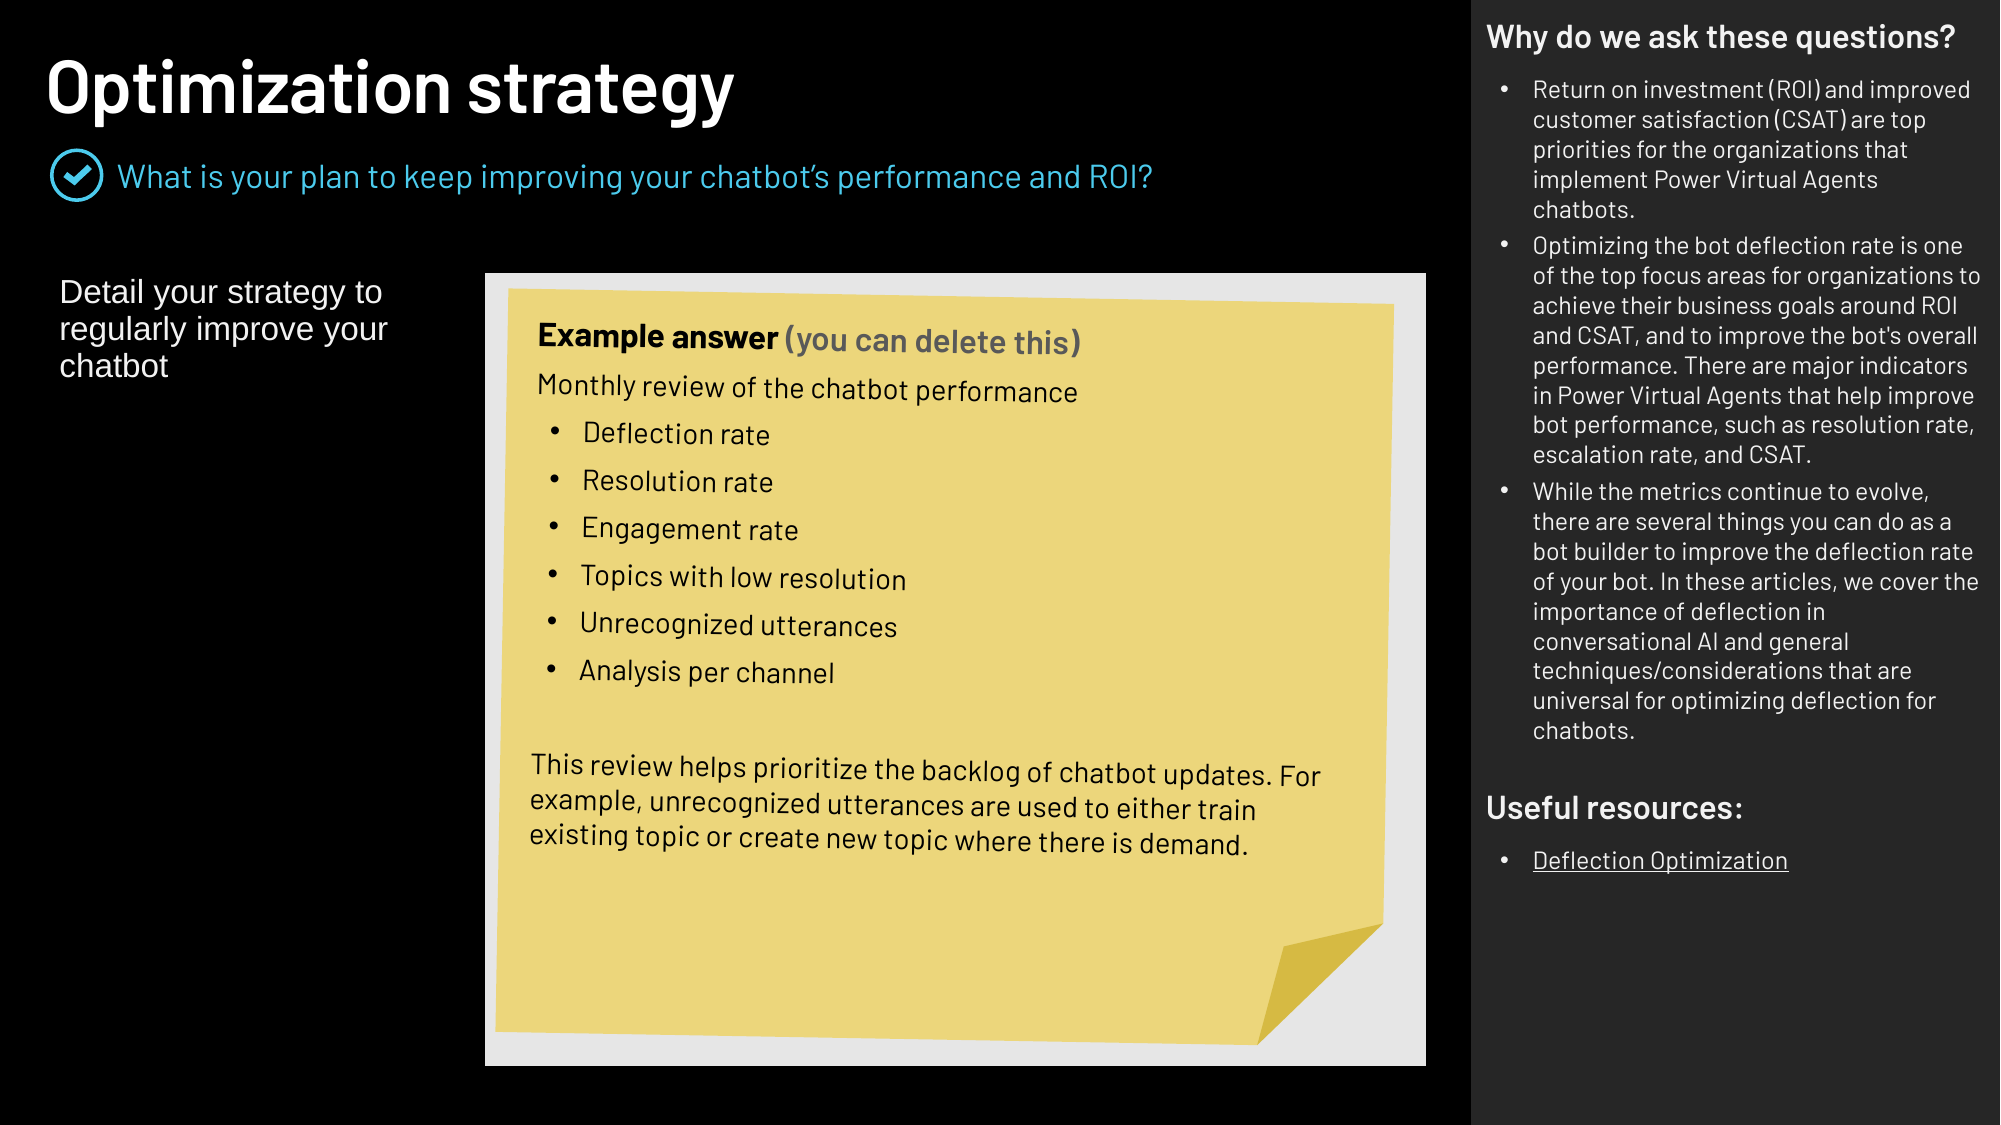

Why do we ask these questions?
Return on investment (ROI) and improved customer satisfaction (CSAT) are top priorities for the organizations that implement Power Virtual Agents chatbots.
Optimizing the bot deflection rate is one of the top focus areas for organizations to achieve their business goals around ROI and CSAT, and to improve the bot's overall performance. There are major indicators in Power Virtual Agents that help improve bot performance, such as resolution rate, escalation rate, and CSAT.
While the metrics continue to evolve, there are several things you can do as a bot builder to improve the deflection rate of your bot. In these articles, we cover the importance of deflection in conversational AI and general techniques/considerations that are universal for optimizing deflection for chatbots.

Useful resources:
Deflection Optimization
Optimization strategy
What is your plan to keep improving your chatbot’s performance and ROI?
| Detail your strategy to regularly improve your chatbot |  |
| --- | --- |
Example answer (you can delete this)
Monthly review of the chatbot performance
Deflection rate
Resolution rate
Engagement rate
Topics with low resolution
Unrecognized utterances
Analysis per channel

This review helps prioritize the backlog of chatbot updates. For example, unrecognized utterances are used to either train existing topic or create new topic where there is demand.